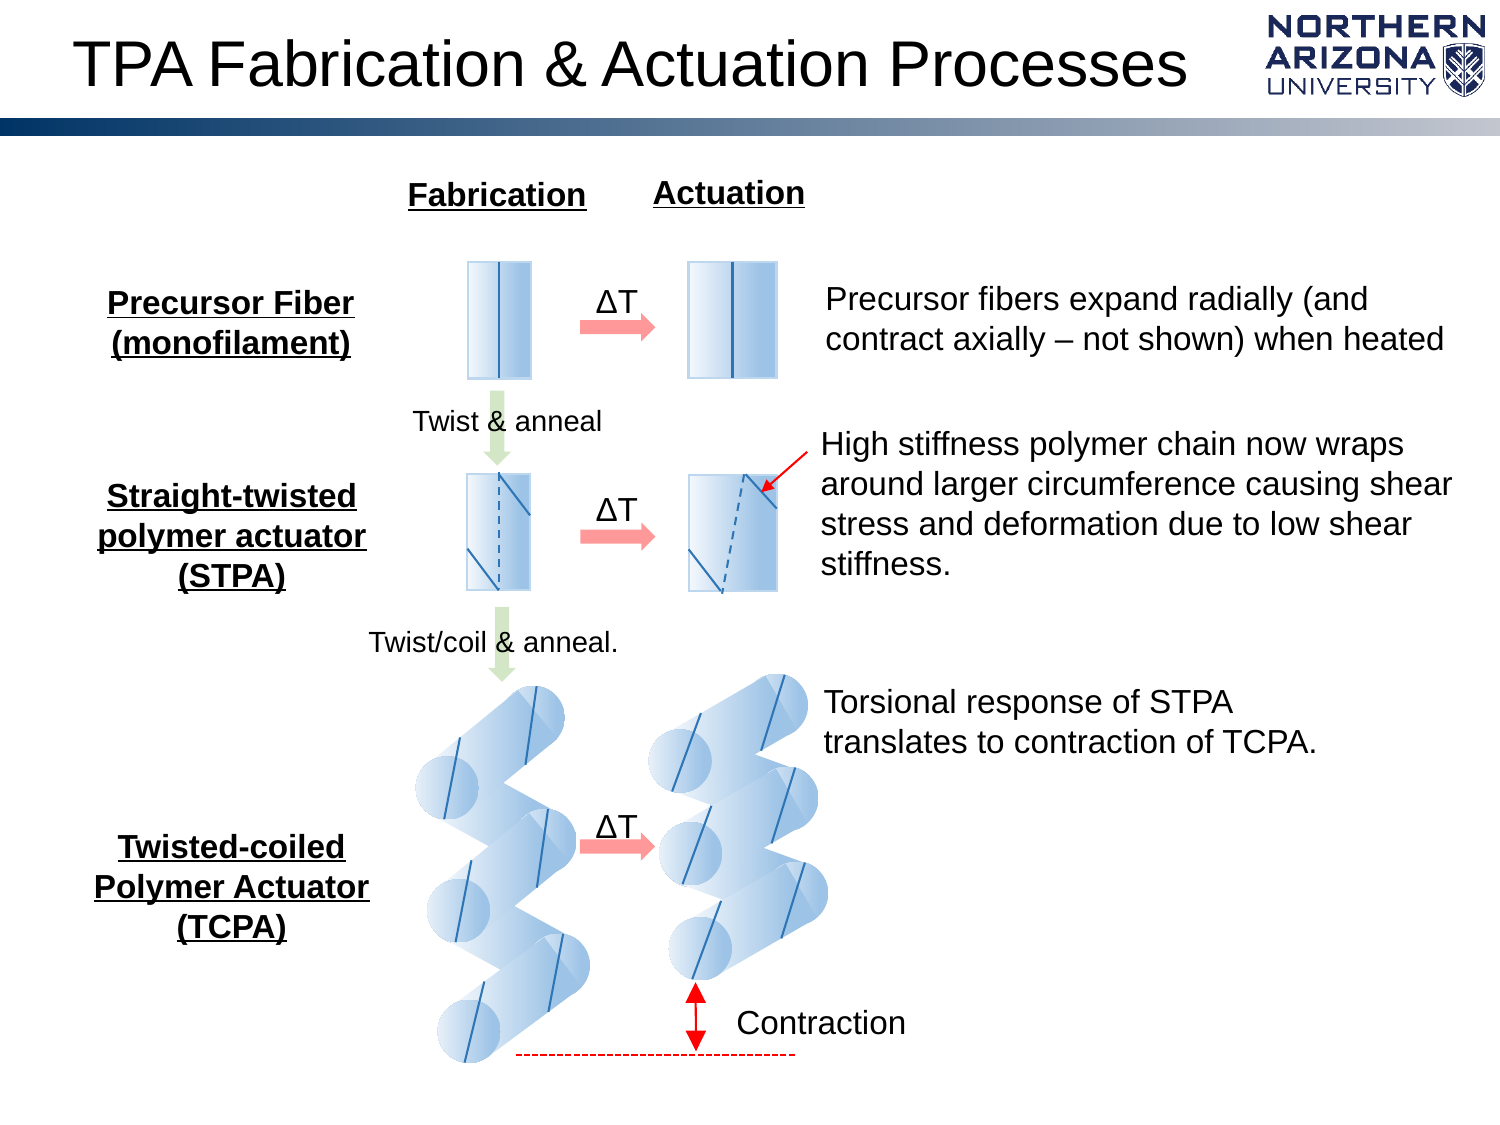

# TPA Fabrication & Actuation Processes
Actuation
Fabrication

ΔT

Precursor Fiber
(monofilament)
Twist & anneal

High stiffness polymer chain now wraps around larger circumference causing shear stress and deformation due to low shear stiffness.
Straight-twisted polymer actuator (STPA)

ΔT

Twist/coil & anneal.

Torsional response of STPA translates to contraction of TCPA.

ΔT

Twisted-coiled Polymer Actuator (TCPA)
Contraction
Precursor fibers expand radially (and contract axially – not shown) when heated